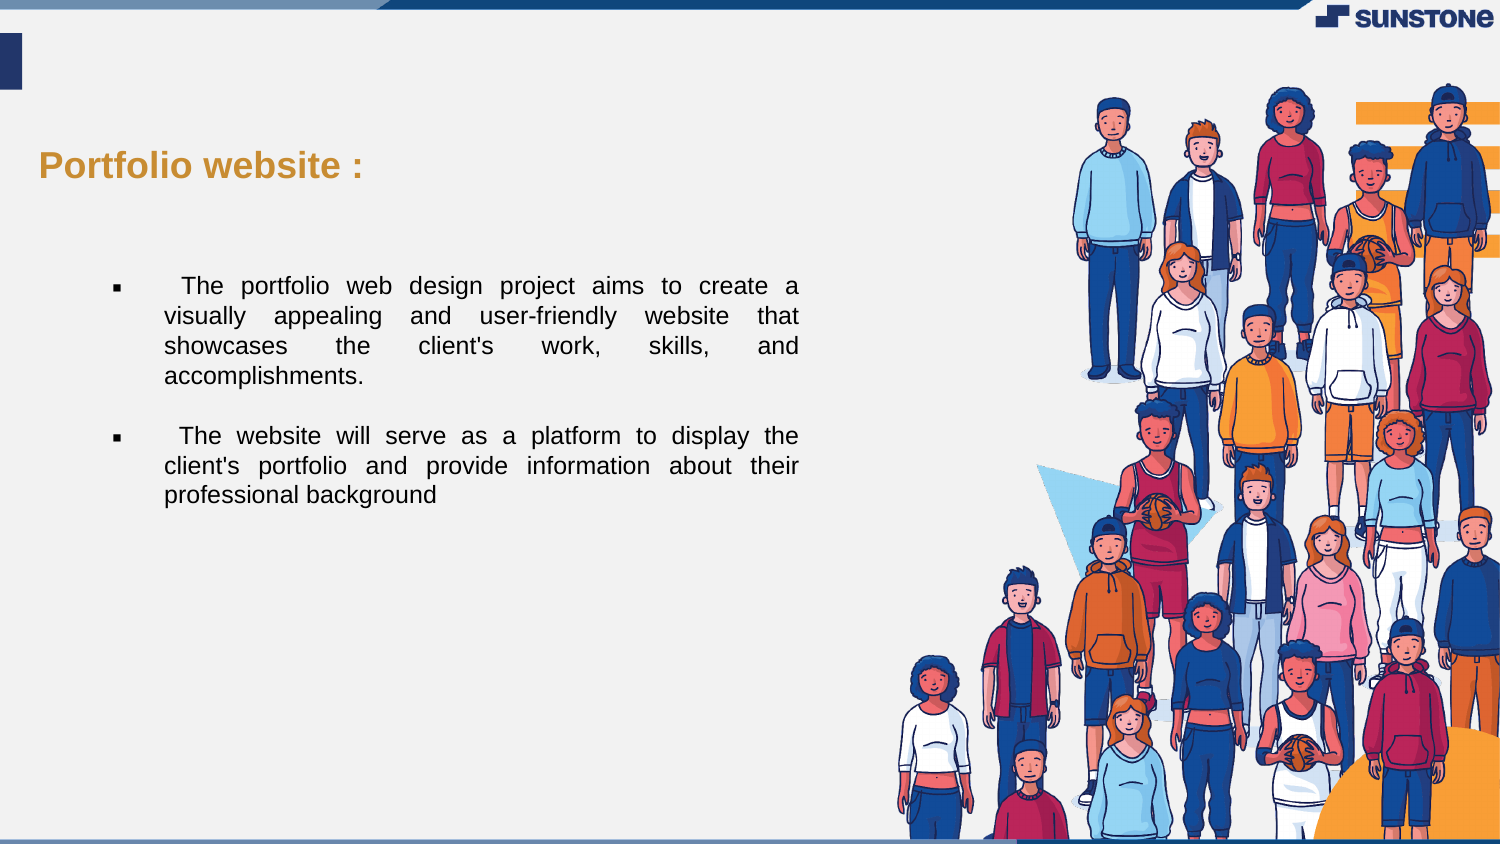

# Portfolio website :

 The portfolio web design project aims to create a visually appealing and user-friendly website that showcases the client's work, skills, and accomplishments.

 The website will serve as a platform to display the client's portfolio and provide information about their professional background